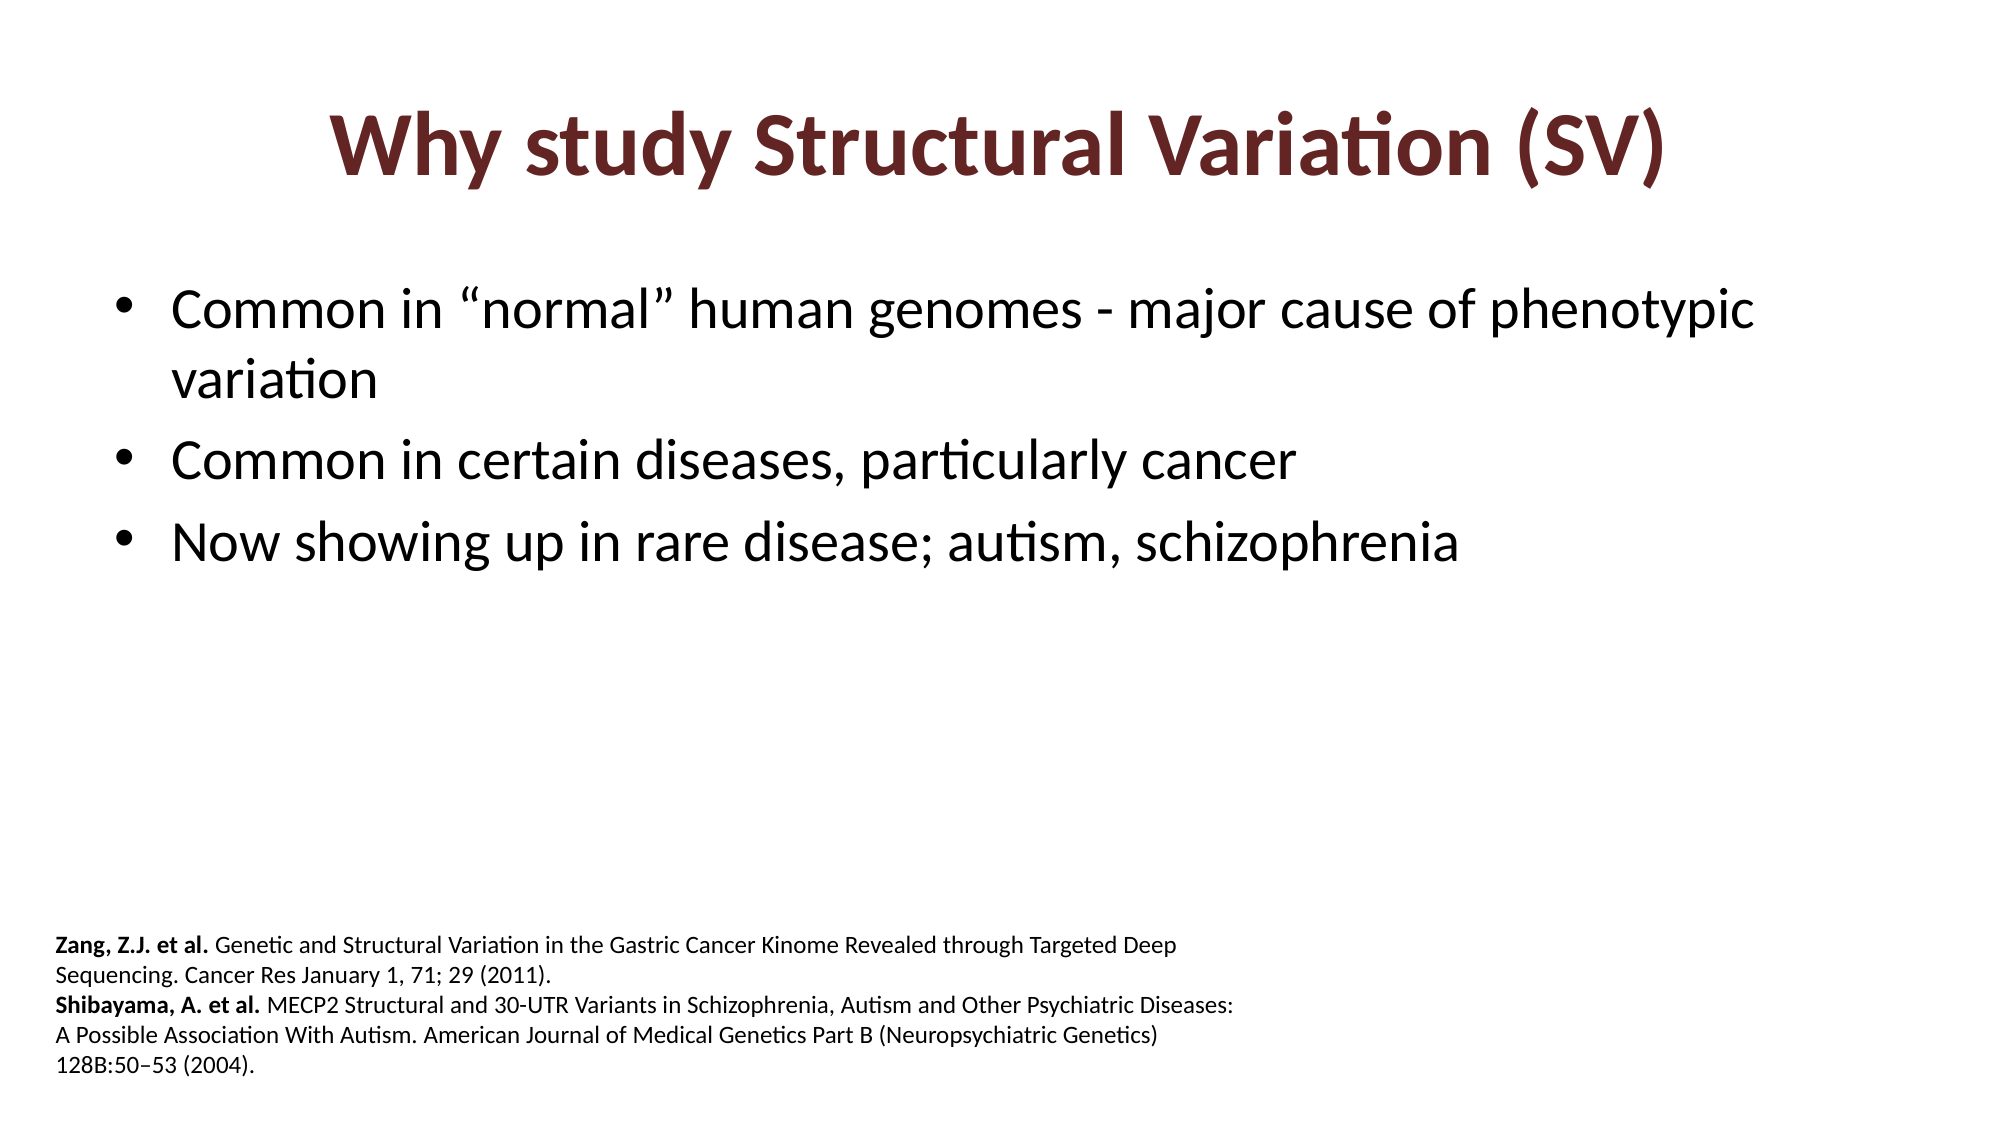

# Why study Structural Variation (SV)
Common in “normal” human genomes - major cause of phenotypic variation
Common in certain diseases, particularly cancer
Now showing up in rare disease; autism, schizophrenia
Zang, Z.J. et al. Genetic and Structural Variation in the Gastric Cancer Kinome Revealed through Targeted Deep Sequencing. Cancer Res January 1, 71; 29 (2011).
Shibayama, A. et al. MECP2 Structural and 30-UTR Variants in Schizophrenia, Autism and Other Psychiatric Diseases: A Possible Association With Autism. American Journal of Medical Genetics Part B (Neuropsychiatric Genetics) 128B:50–53 (2004).